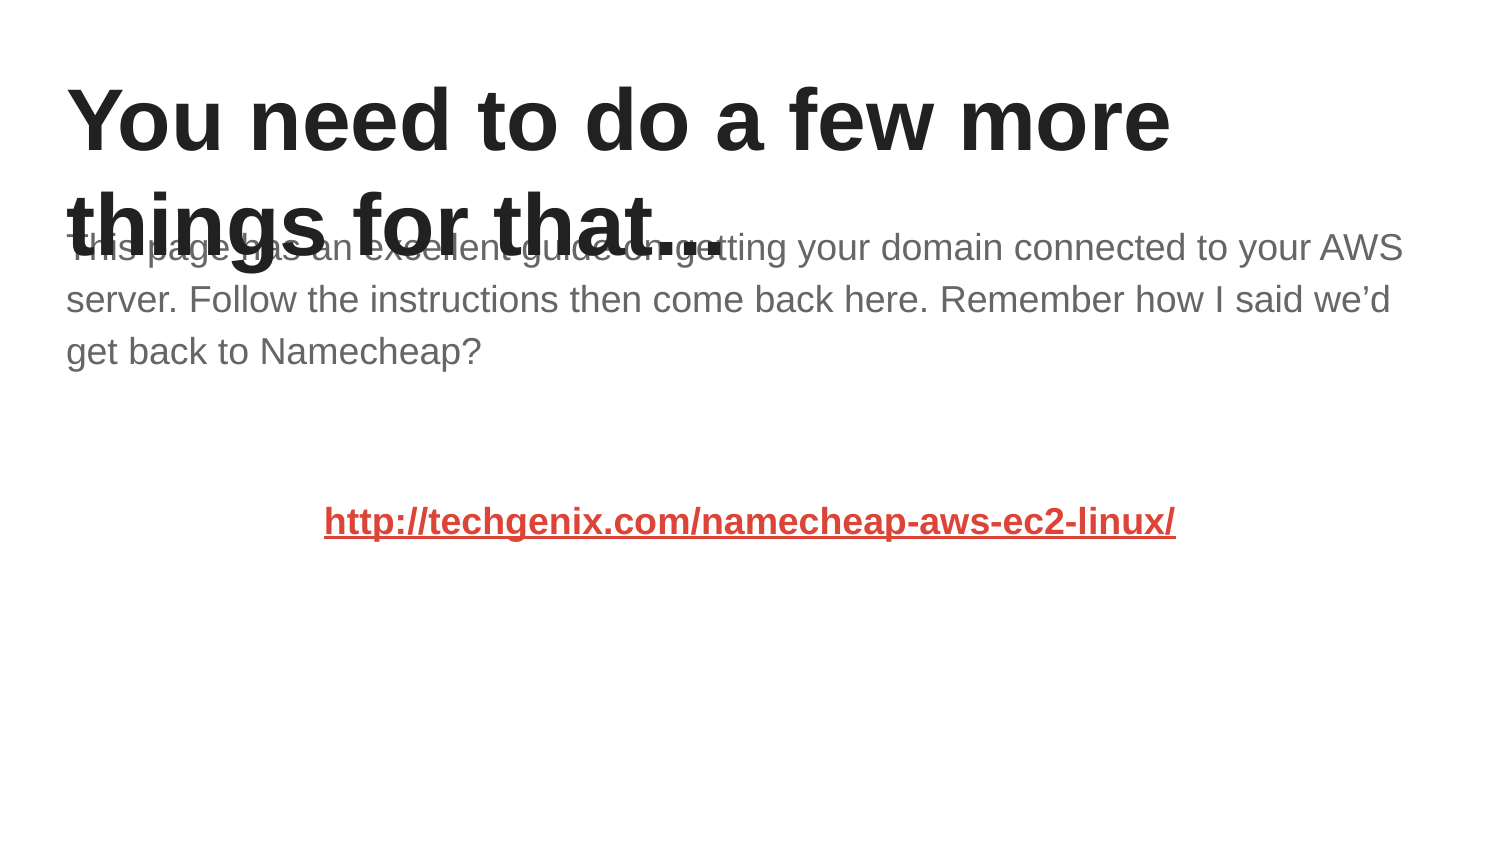

# You need to do a few more things for that...
This page has an excellent guide on getting your domain connected to your AWS server. Follow the instructions then come back here. Remember how I said we’d get back to Namecheap?

http://techgenix.com/namecheap-aws-ec2-linux/